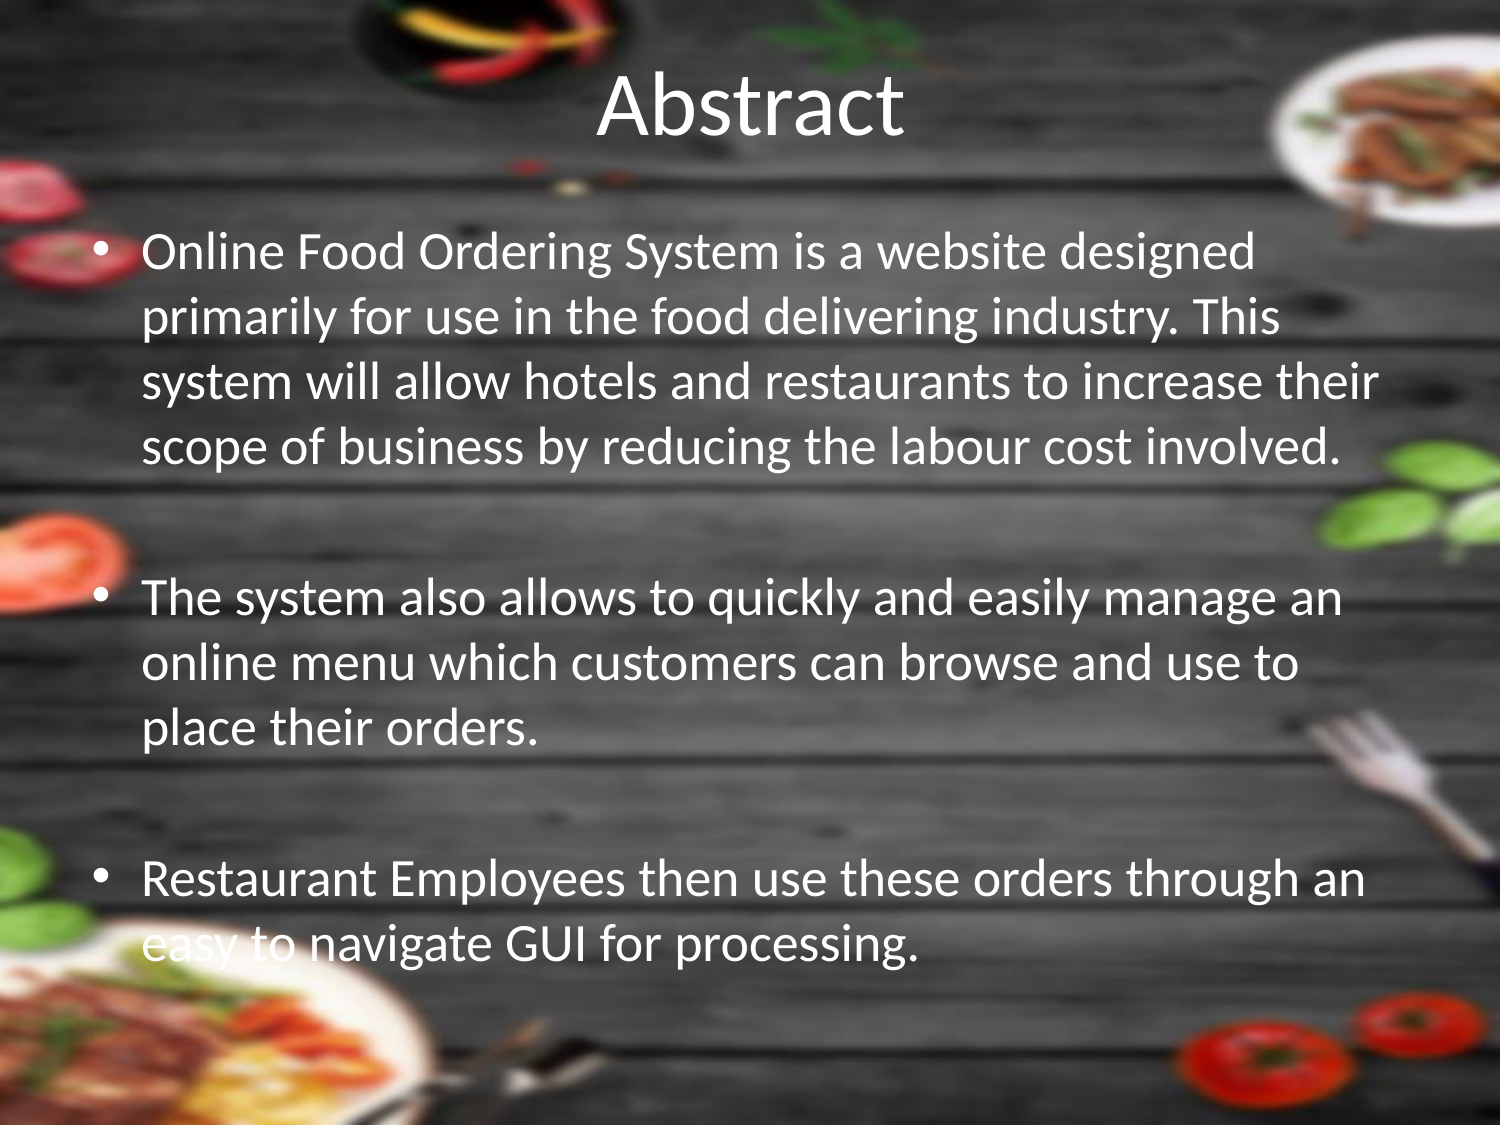

# Abstract
Online Food Ordering System is a website designed primarily for use in the food delivering industry. This system will allow hotels and restaurants to increase their scope of business by reducing the labour cost involved.

The system also allows to quickly and easily manage an online menu which customers can browse and use to place their orders.

Restaurant Employees then use these orders through an easy to navigate GUI for processing.